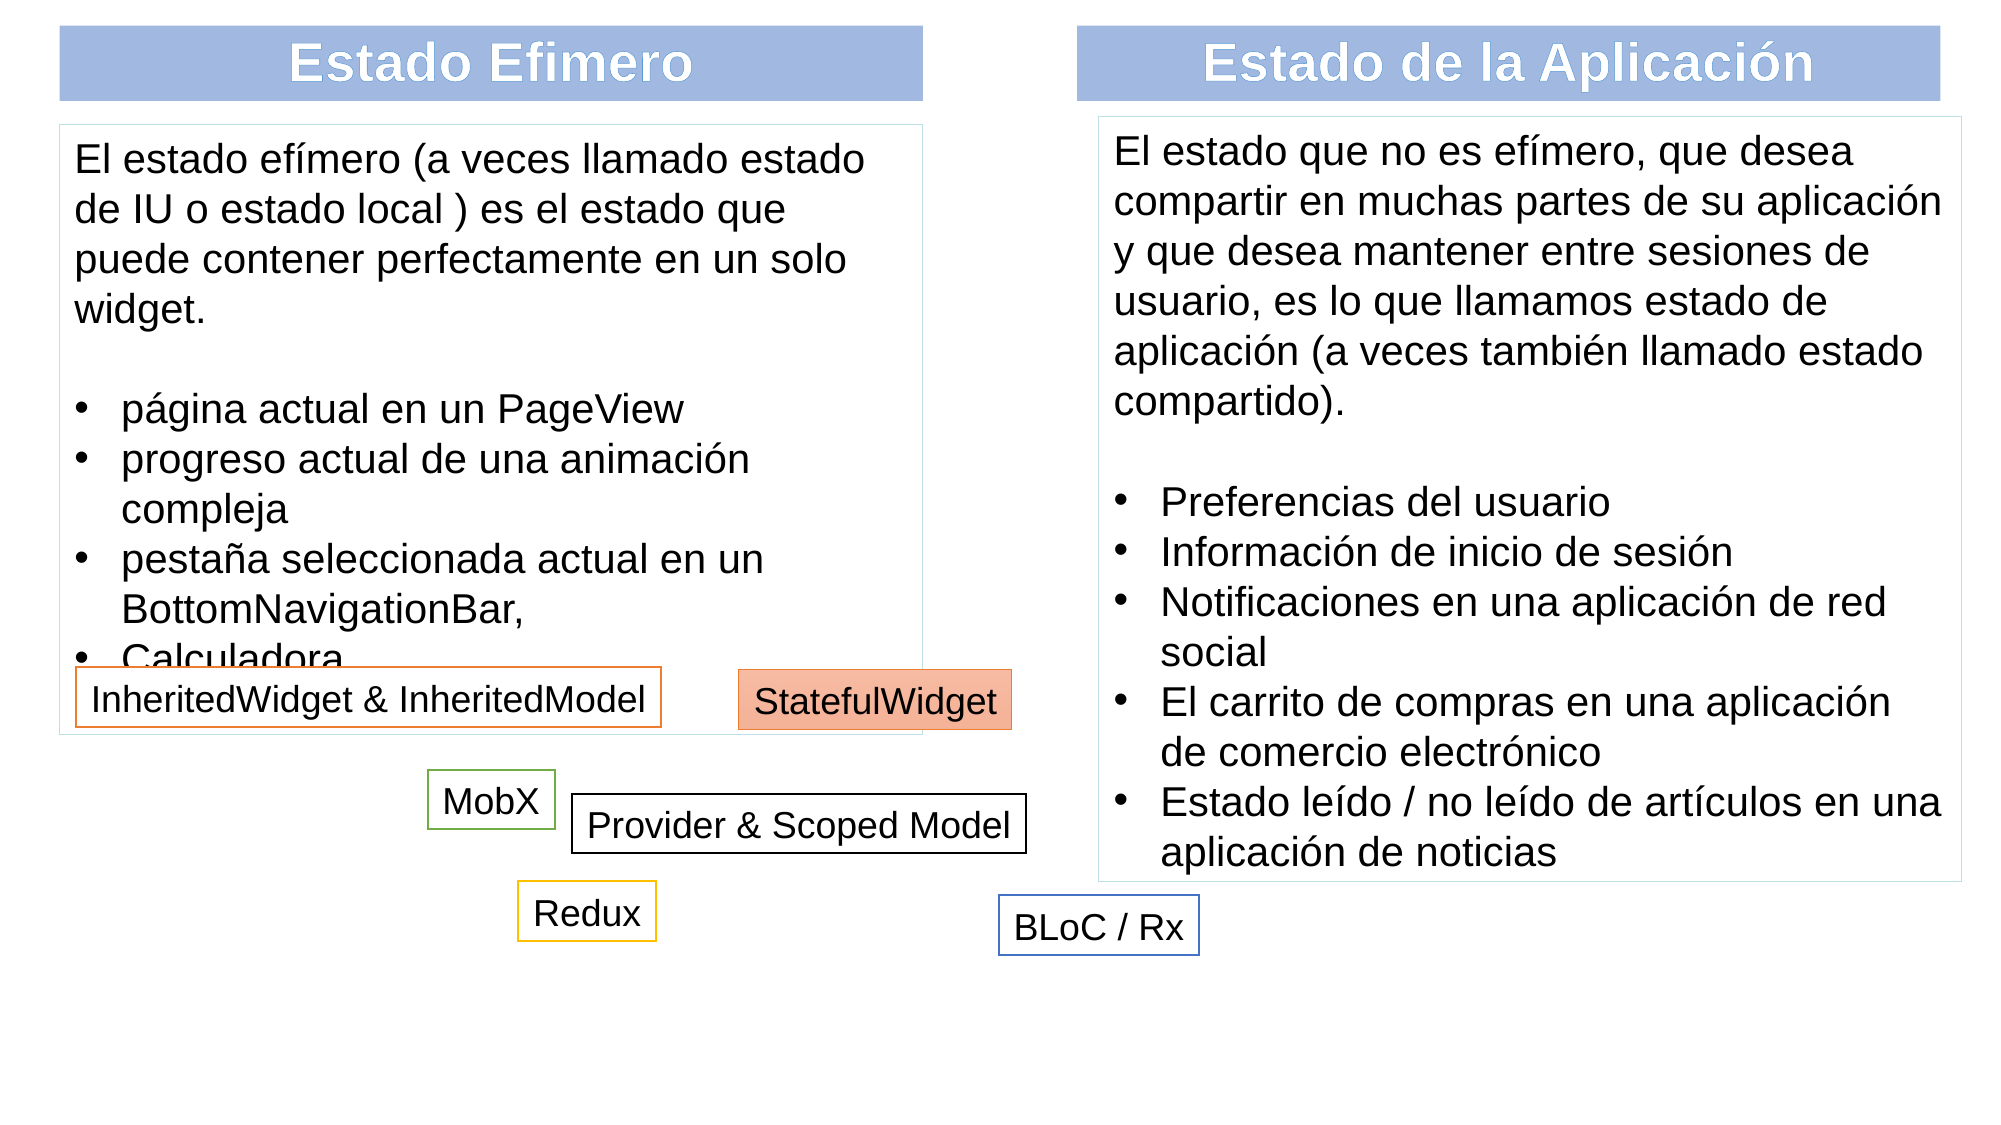

# Estado Efimero
Estado de la Aplicación
El estado que no es efímero, que desea compartir en muchas partes de su aplicación y que desea mantener entre sesiones de usuario, es lo que llamamos estado de aplicación (a veces también llamado estado compartido).

Preferencias del usuario
Información de inicio de sesión
Notificaciones en una aplicación de red social
El carrito de compras en una aplicación de comercio electrónico
Estado leído / no leído de artículos en una aplicación de noticias
El estado efímero (a veces llamado estado de IU o estado local ) es el estado que puede contener perfectamente en un solo widget.

página actual en un PageView
progreso actual de una animación compleja
pestaña seleccionada actual en un BottomNavigationBar,
Calculadora

InheritedWidget & InheritedModel
StatefulWidget
MobX
Provider & Scoped Model
Redux
BLoC / Rx